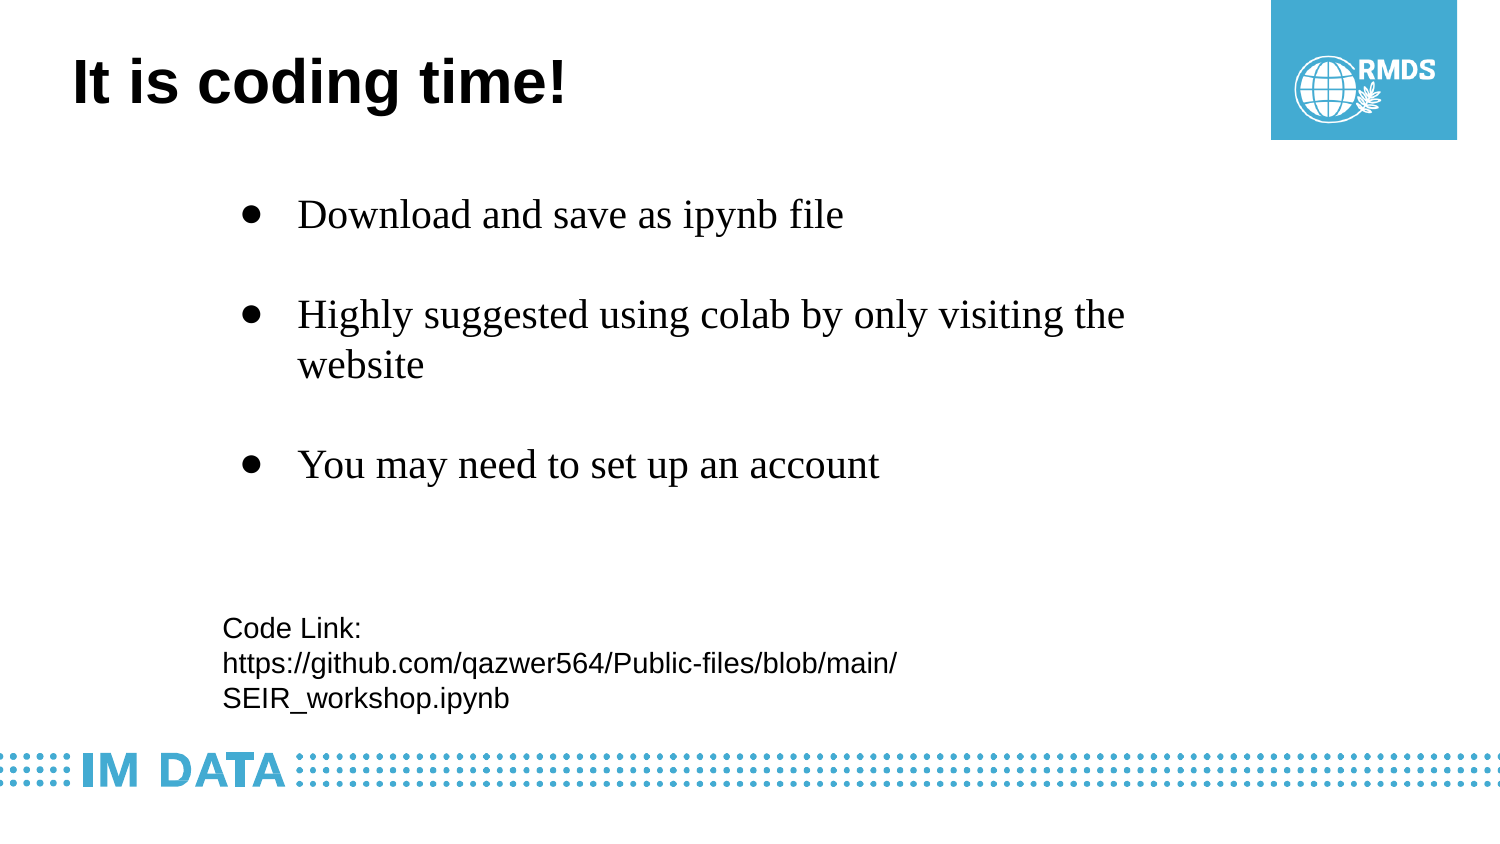

It is coding time!
Download and save as ipynb file

Highly suggested using colab by only visiting the website

You may need to set up an account
Code Link:
https://github.com/qazwer564/Public-files/blob/main/SEIR_workshop.ipynb